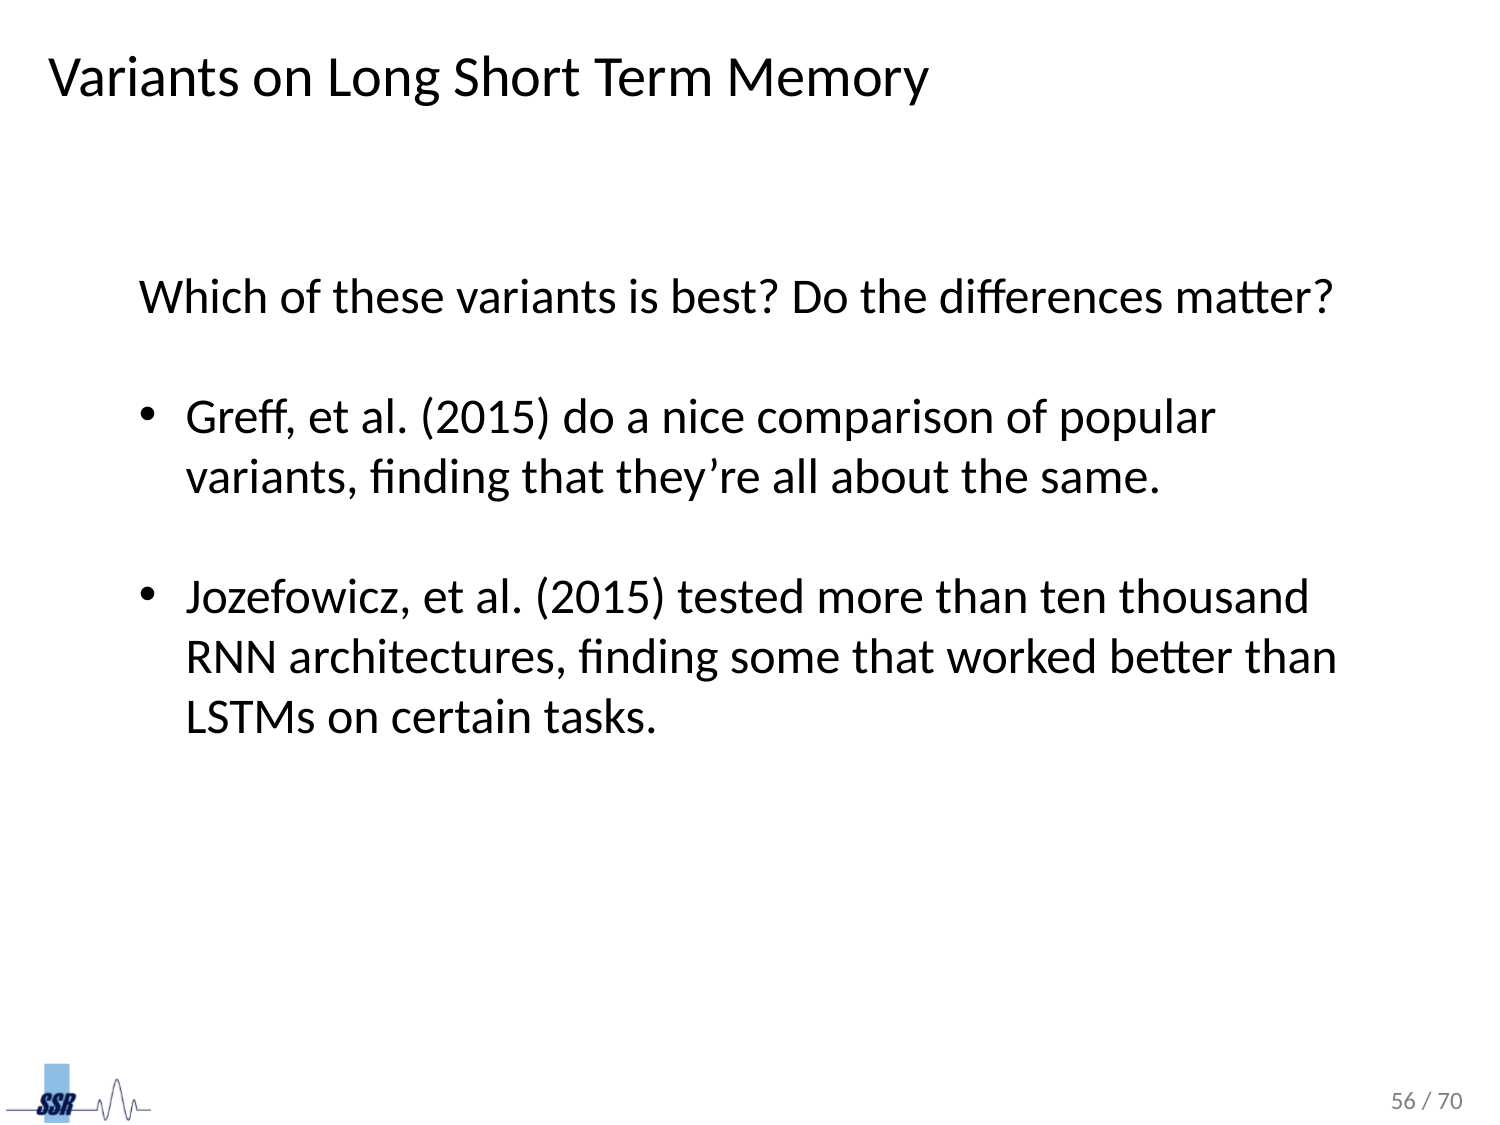

Variants on Long Short Term Memory

Which of these variants is best? Do the differences matter?

Greff, et al. (2015) do a nice comparison of popular variants, finding that they’re all about the same.

Jozefowicz, et al. (2015) tested more than ten thousand RNN architectures, finding some that worked better than LSTMs on certain tasks.